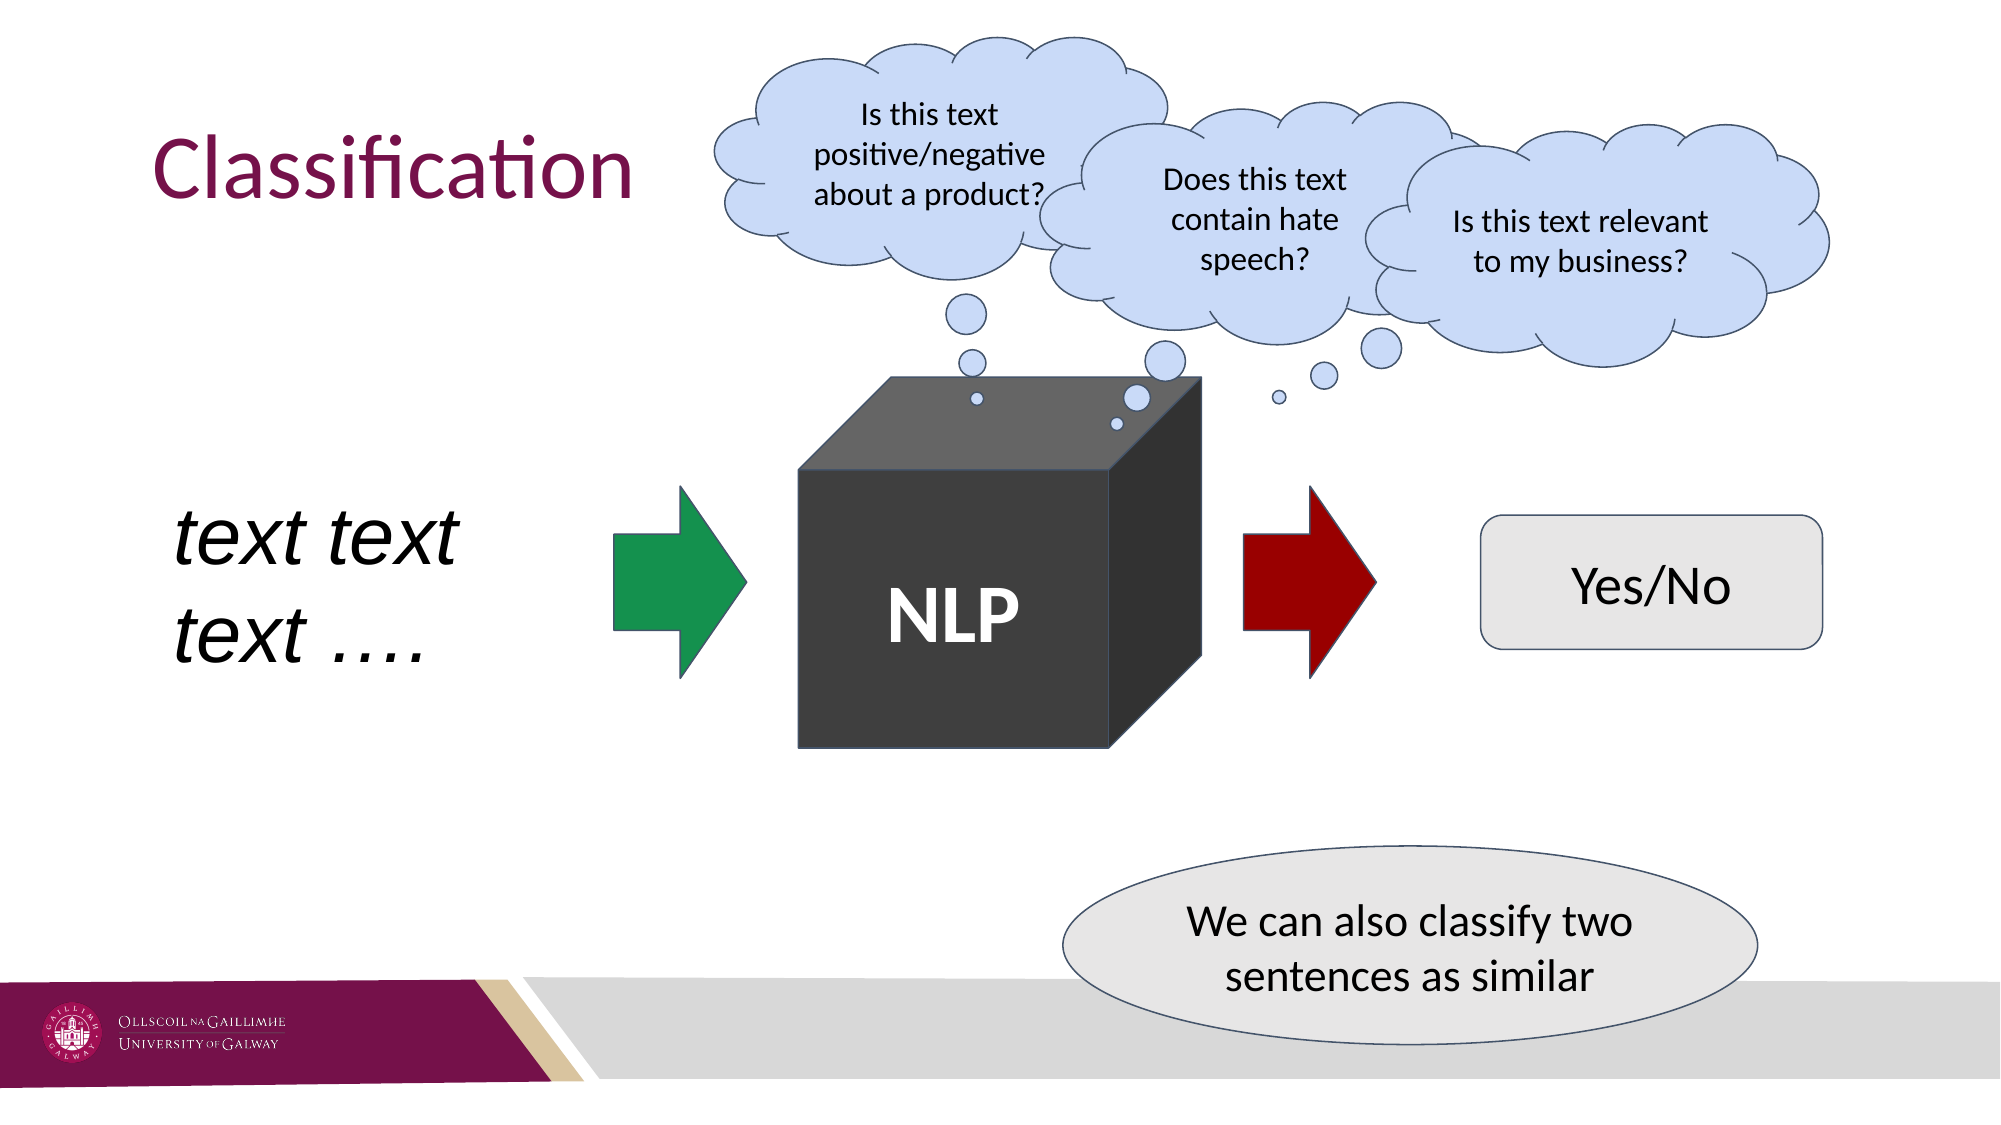

Is this text positive/negative about a product?
# Classification
Does this text contain hate speech?
Is this text relevant to my business?
NLP
text text text ….

Yes/No
We can also classify two sentences as similar